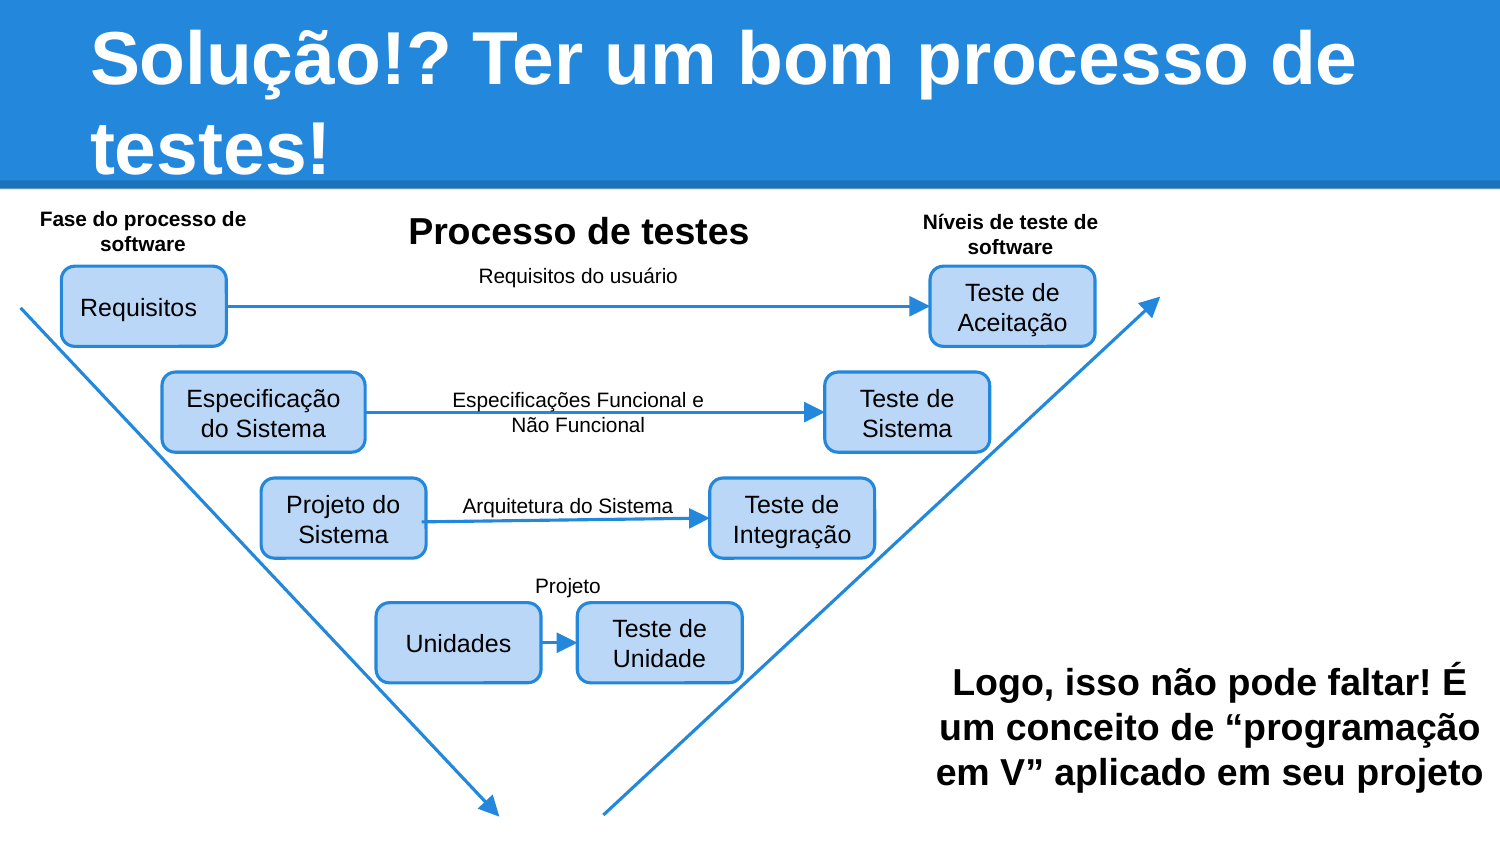

# Solução!? Ter um bom processo de testes!
Fase do processo de software
Processo de testes
Níveis de teste de software
Requisitos do usuário
Teste de Aceitação
Requisitos
Teste de Sistema
Especificações Funcional e Não Funcional
Especificação do Sistema
Projeto do Sistema
Arquitetura do Sistema
Teste de Integração
Projeto
Teste de Unidade
Unidades
Logo, isso não pode faltar! É um conceito de “programação em V” aplicado em seu projeto